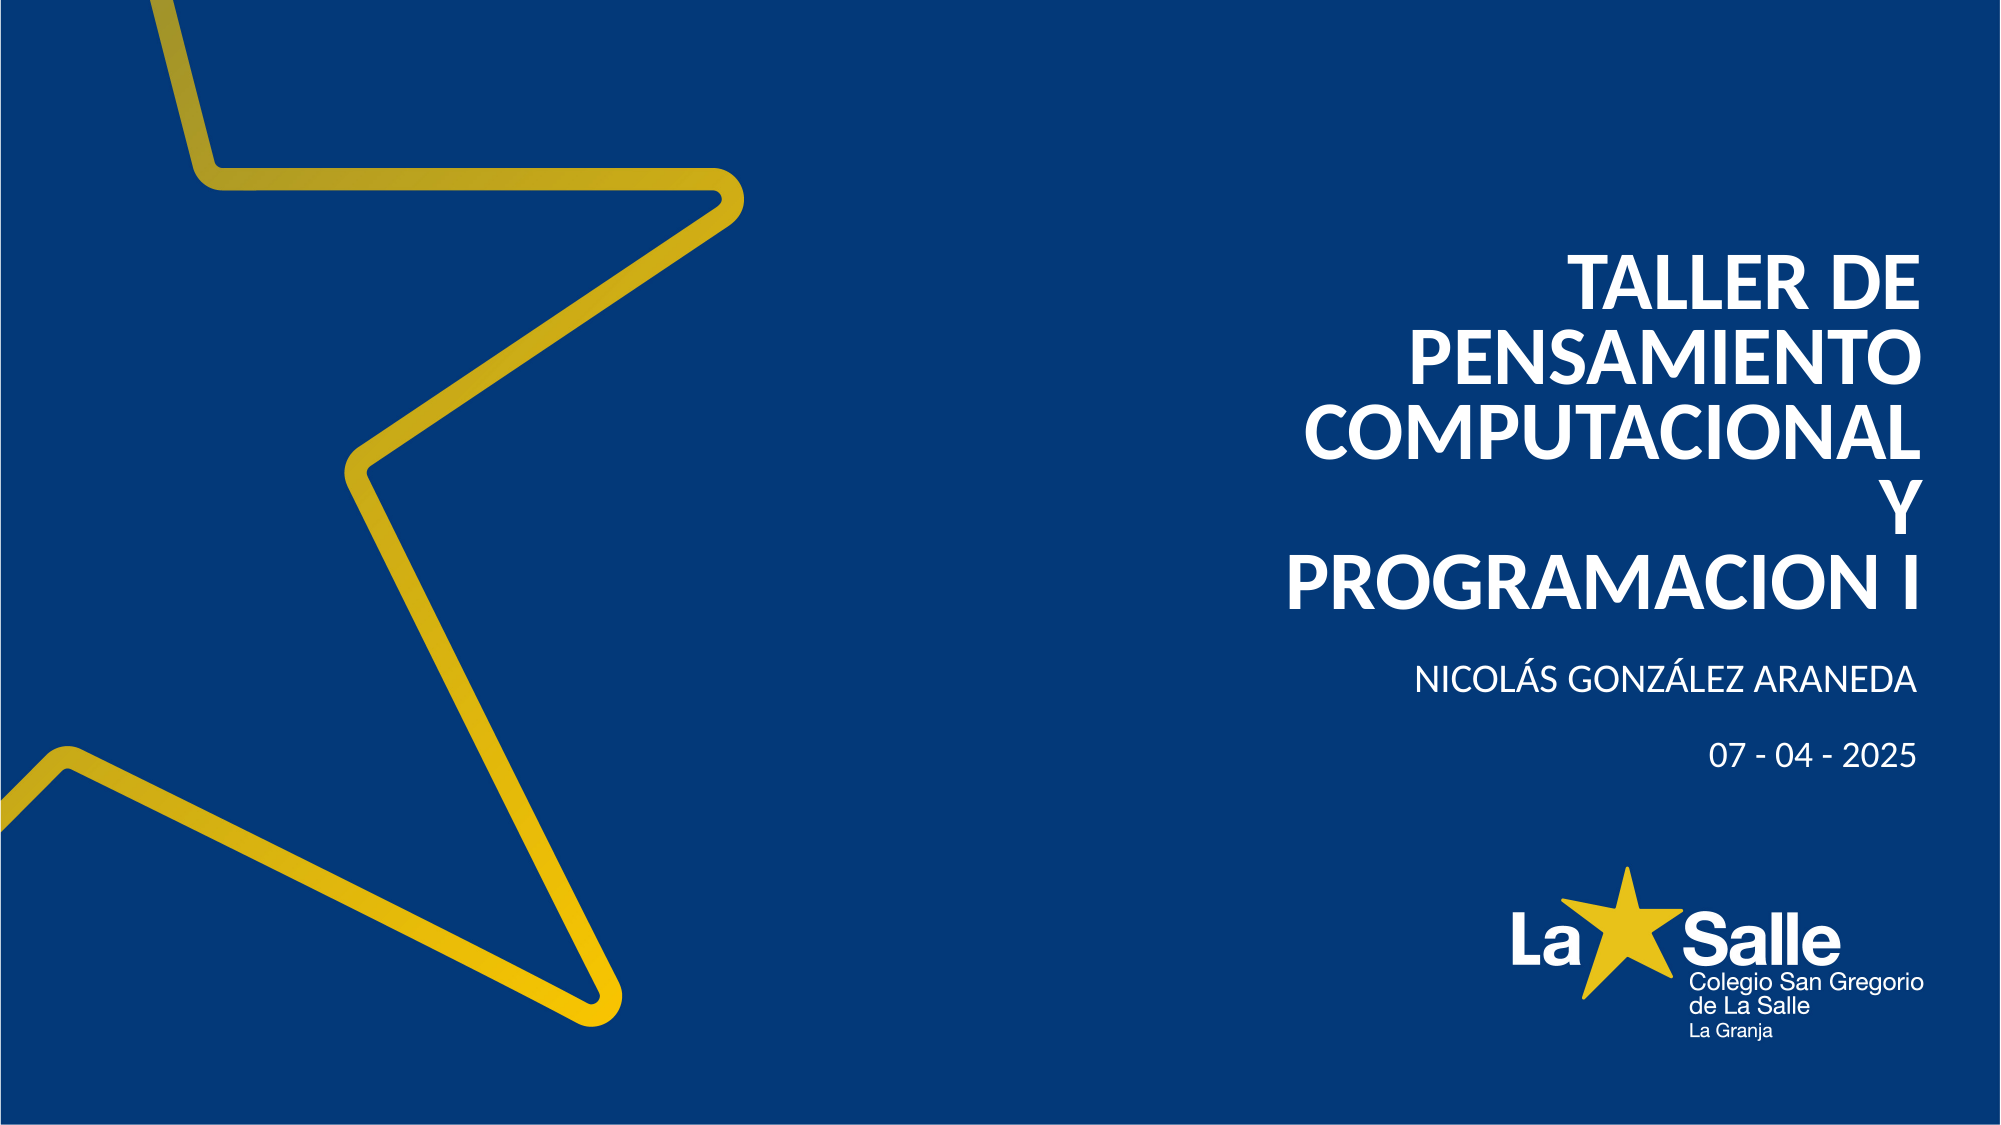

# TALLER DE PENSAMIENTO COMPUTACIONAL Y PROGRAMACION I
NICOLÁS GONZÁLEZ ARANEDA
07 - 04 - 2025